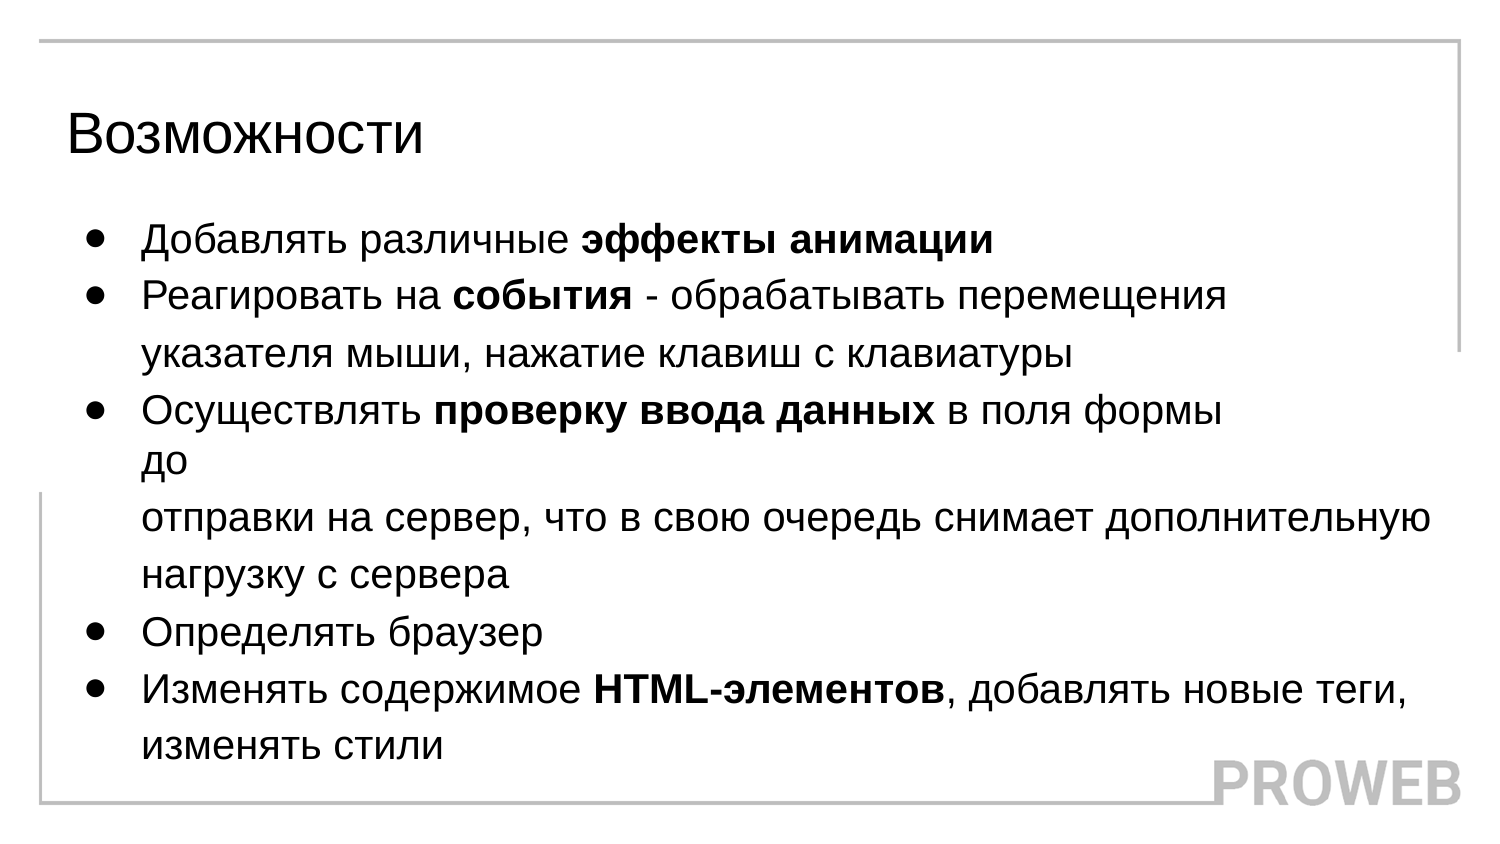

# Возможности
Добавлять различные эффекты анимации
Реагировать на события - обрабатывать перемещения указателя мыши, нажатие клавиш с клавиатуры
Осуществлять проверку ввода данных в поля формы до
отправки на сервер, что в свою очередь снимает дополнительную нагрузку с сервера
Определять браузер
Изменять содержимое HTML-элементов, добавлять новые теги, изменять стили